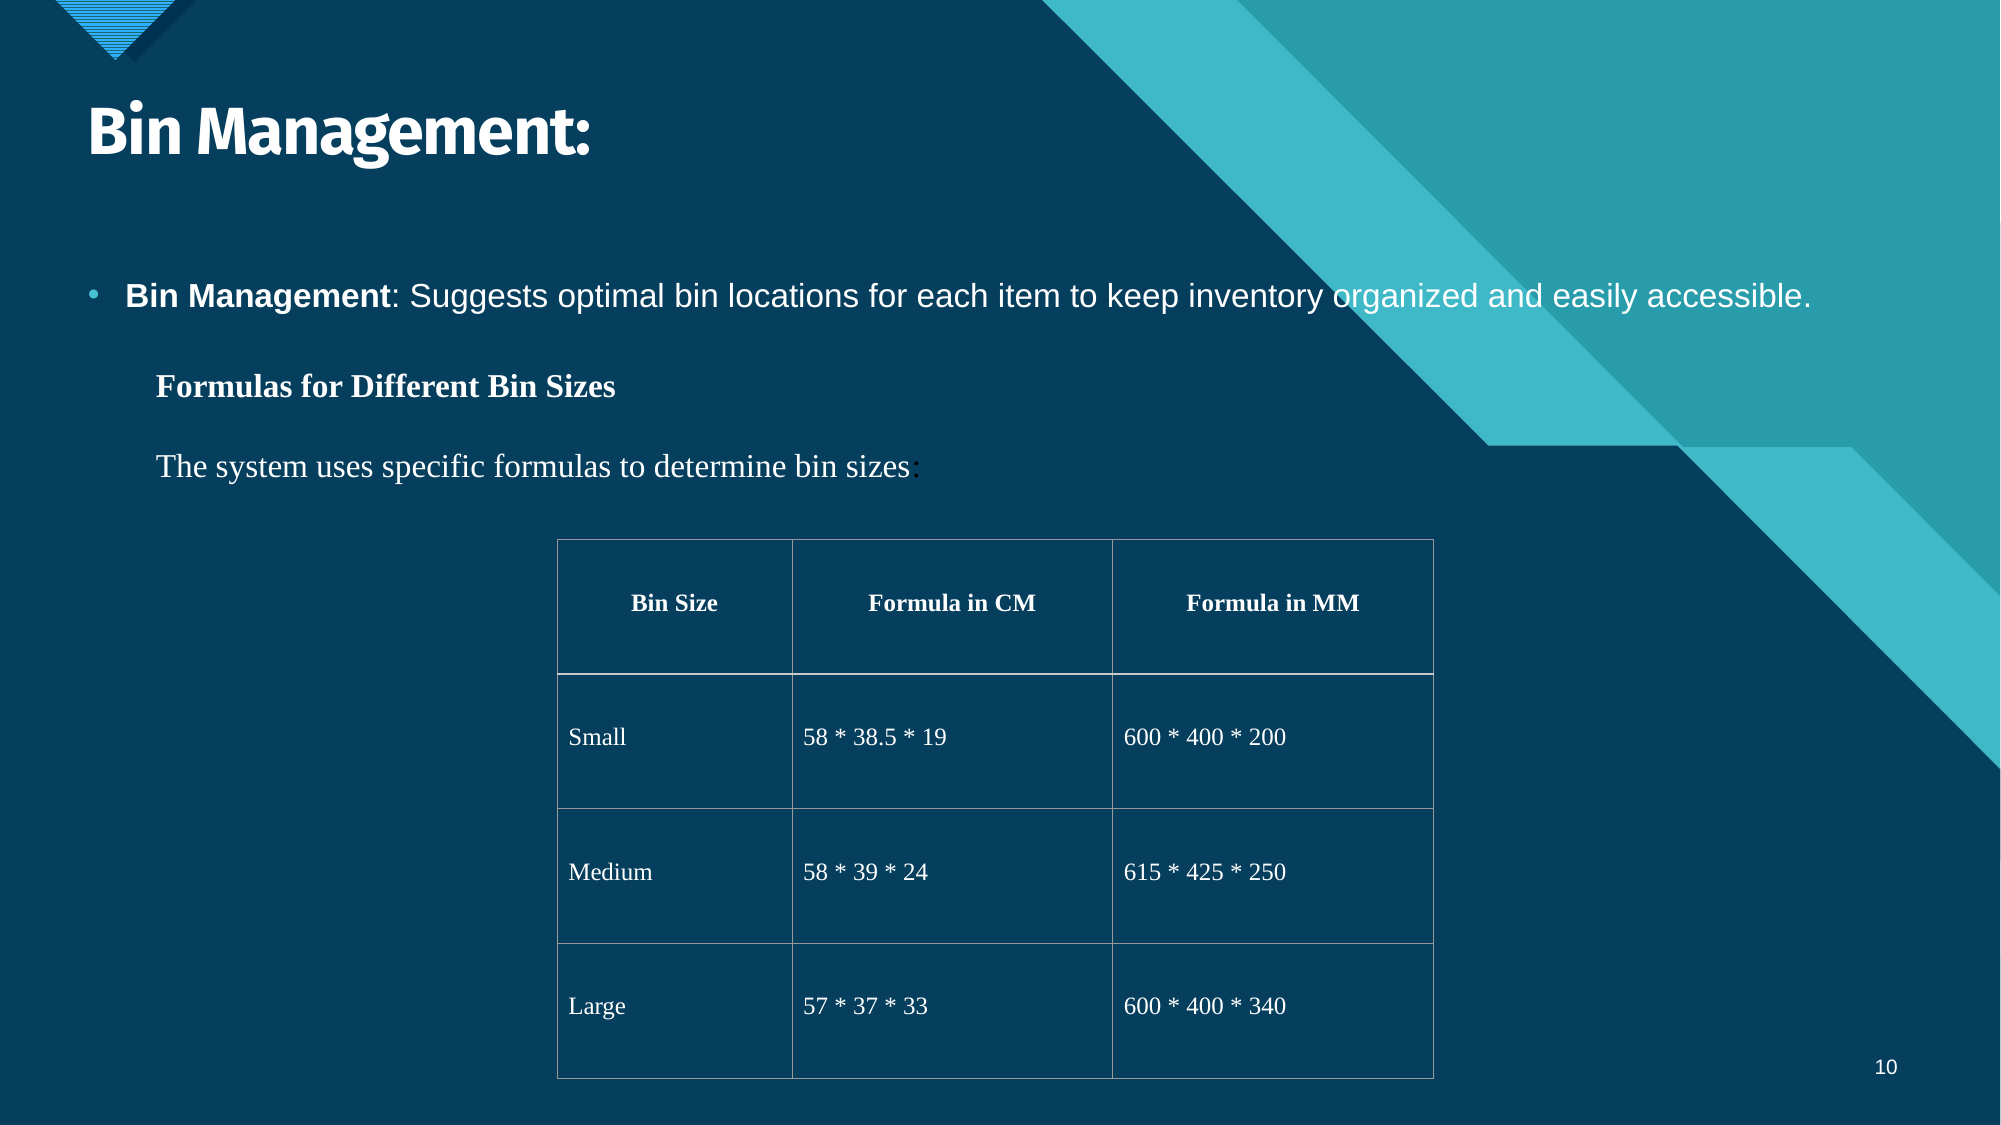

# Bin Management:
Bin Management: Suggests optimal bin locations for each item to keep inventory organized and easily accessible.

Formulas for Different Bin Sizes

The system uses specific formulas to determine bin sizes:

| Bin Size | Formula in CM | Formula in MM |
| --- | --- | --- |
| Small | 58 \* 38.5 \* 19 | 600 \* 400 \* 200 |
| Medium | 58 \* 39 \* 24 | 615 \* 425 \* 250 |
| Large | 57 \* 37 \* 33 | 600 \* 400 \* 340 |
10